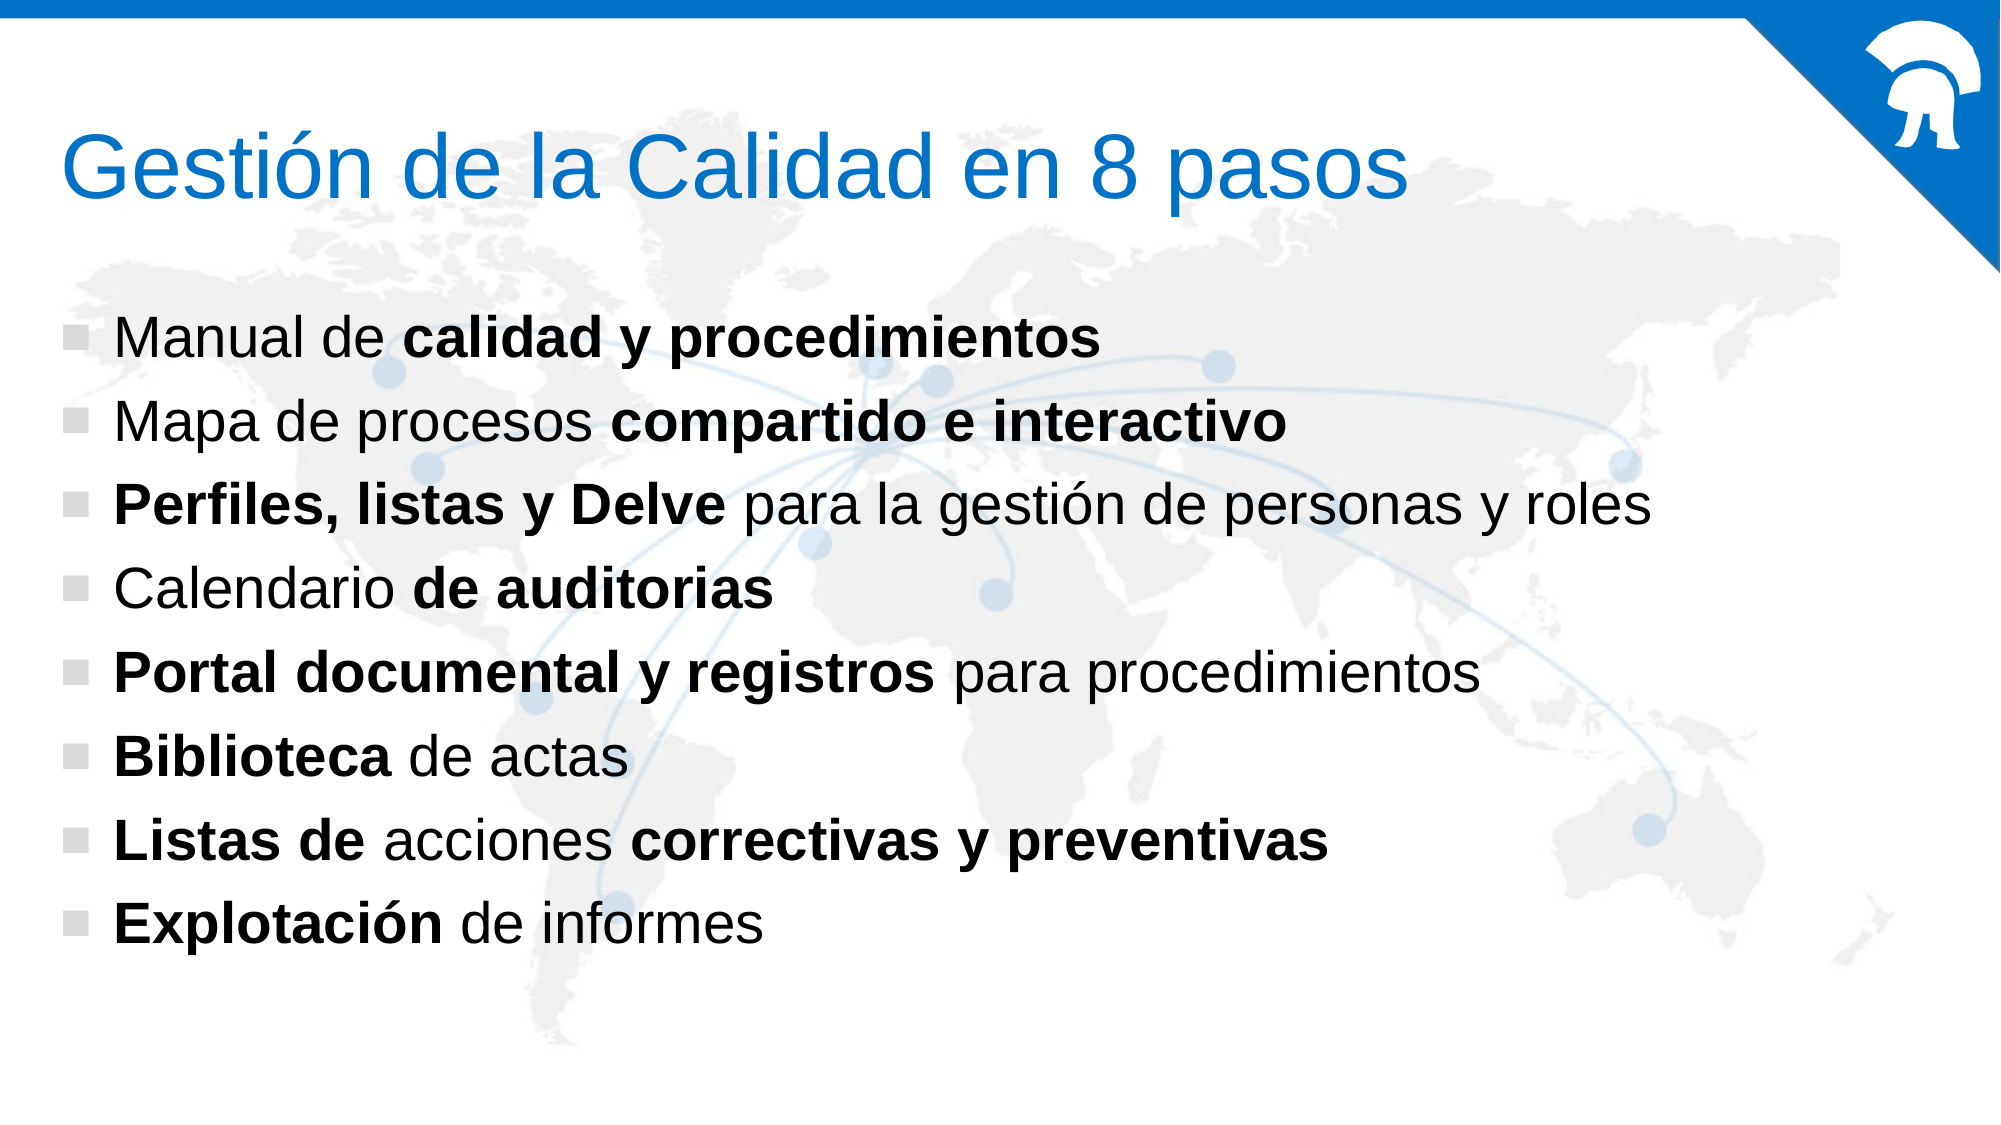

# Gestión de la Calidad en 8 pasos
 Manual de calidad y procedimientos
 Mapa de procesos compartido e interactivo
 Perfiles, listas y Delve para la gestión de personas y roles
 Calendario de auditorias
 Portal documental y registros para procedimientos
 Biblioteca de actas
 Listas de acciones correctivas y preventivas
 Explotación de informes